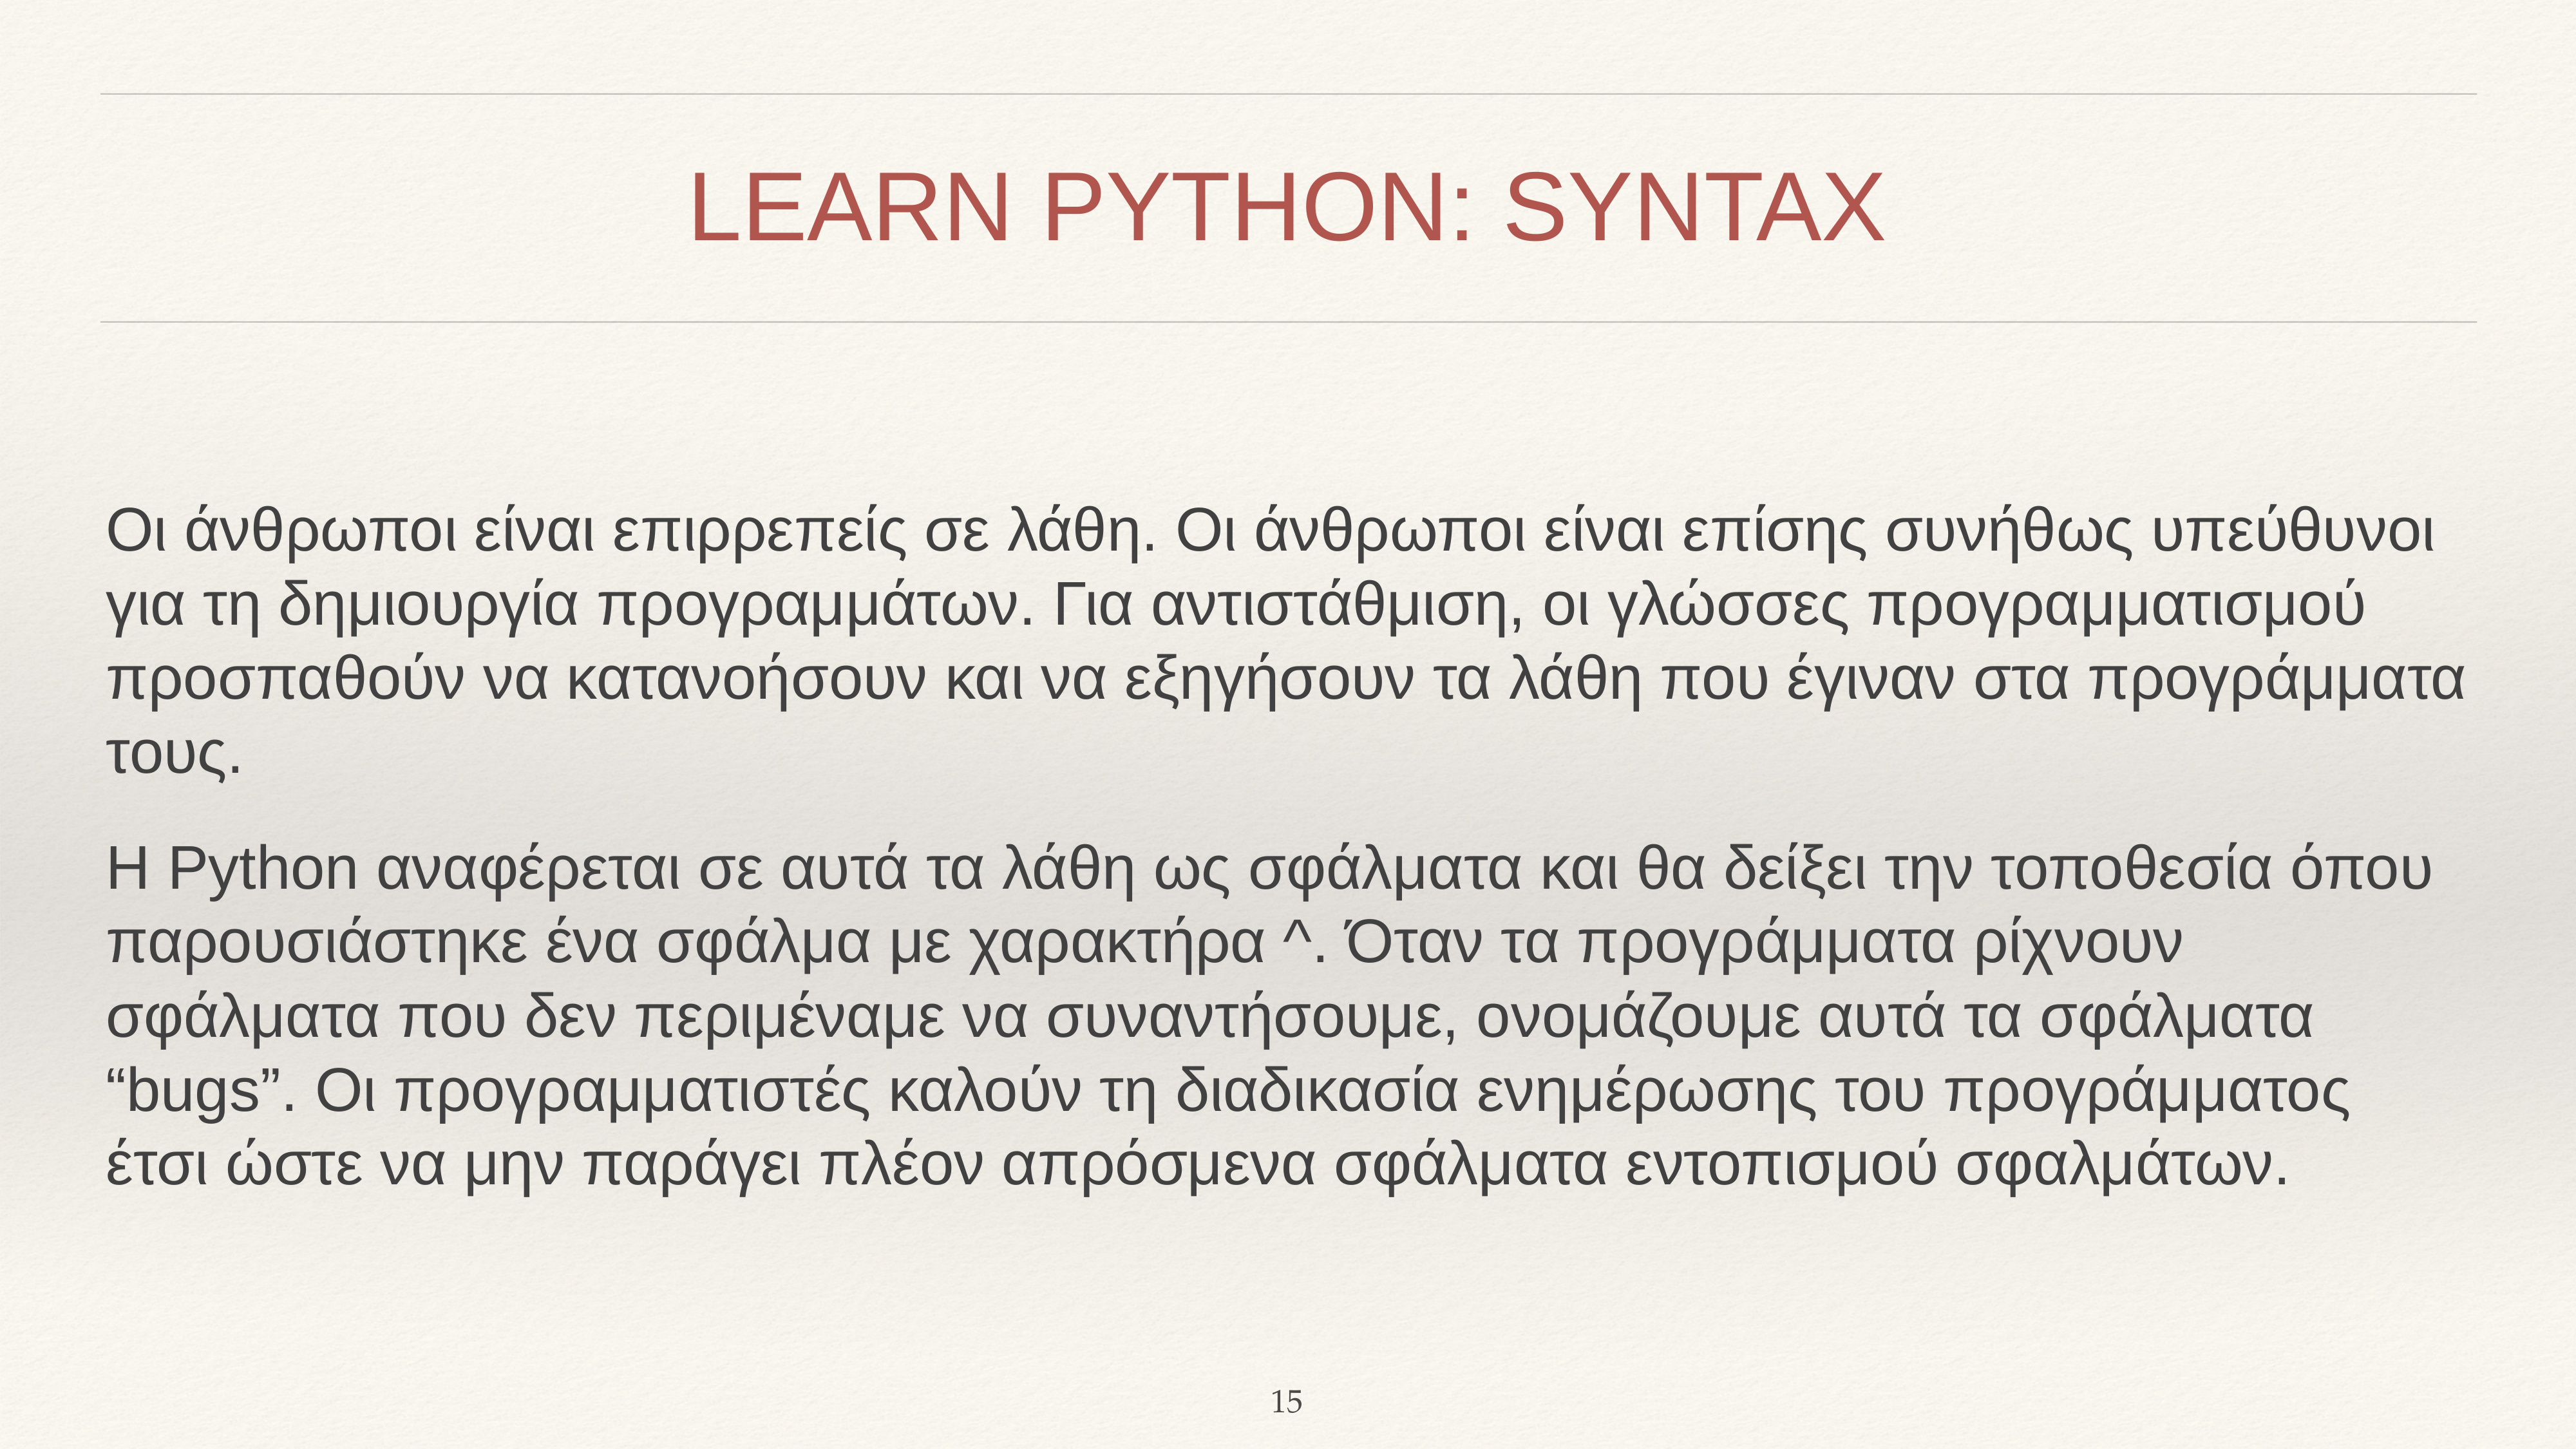

15
# LEARN PYTHON: SYNTAX
Οι άνθρωποι είναι επιρρεπείς σε λάθη. Οι άνθρωποι είναι επίσης συνήθως υπεύθυνοι για τη δημιουργία προγραμμάτων. Για αντιστάθμιση, οι γλώσσες προγραμματισμού προσπαθούν να κατανοήσουν και να εξηγήσουν τα λάθη που έγιναν στα προγράμματα τους.
Η Python αναφέρεται σε αυτά τα λάθη ως σφάλματα και θα δείξει την τοποθεσία όπου παρουσιάστηκε ένα σφάλμα με χαρακτήρα ^. Όταν τα προγράμματα ρίχνουν σφάλματα που δεν περιμέναμε να συναντήσουμε, ονομάζουμε αυτά τα σφάλματα “bugs”. Οι προγραμματιστές καλούν τη διαδικασία ενημέρωσης του προγράμματος έτσι ώστε να μην παράγει πλέον απρόσμενα σφάλματα εντοπισμού σφαλμάτων.